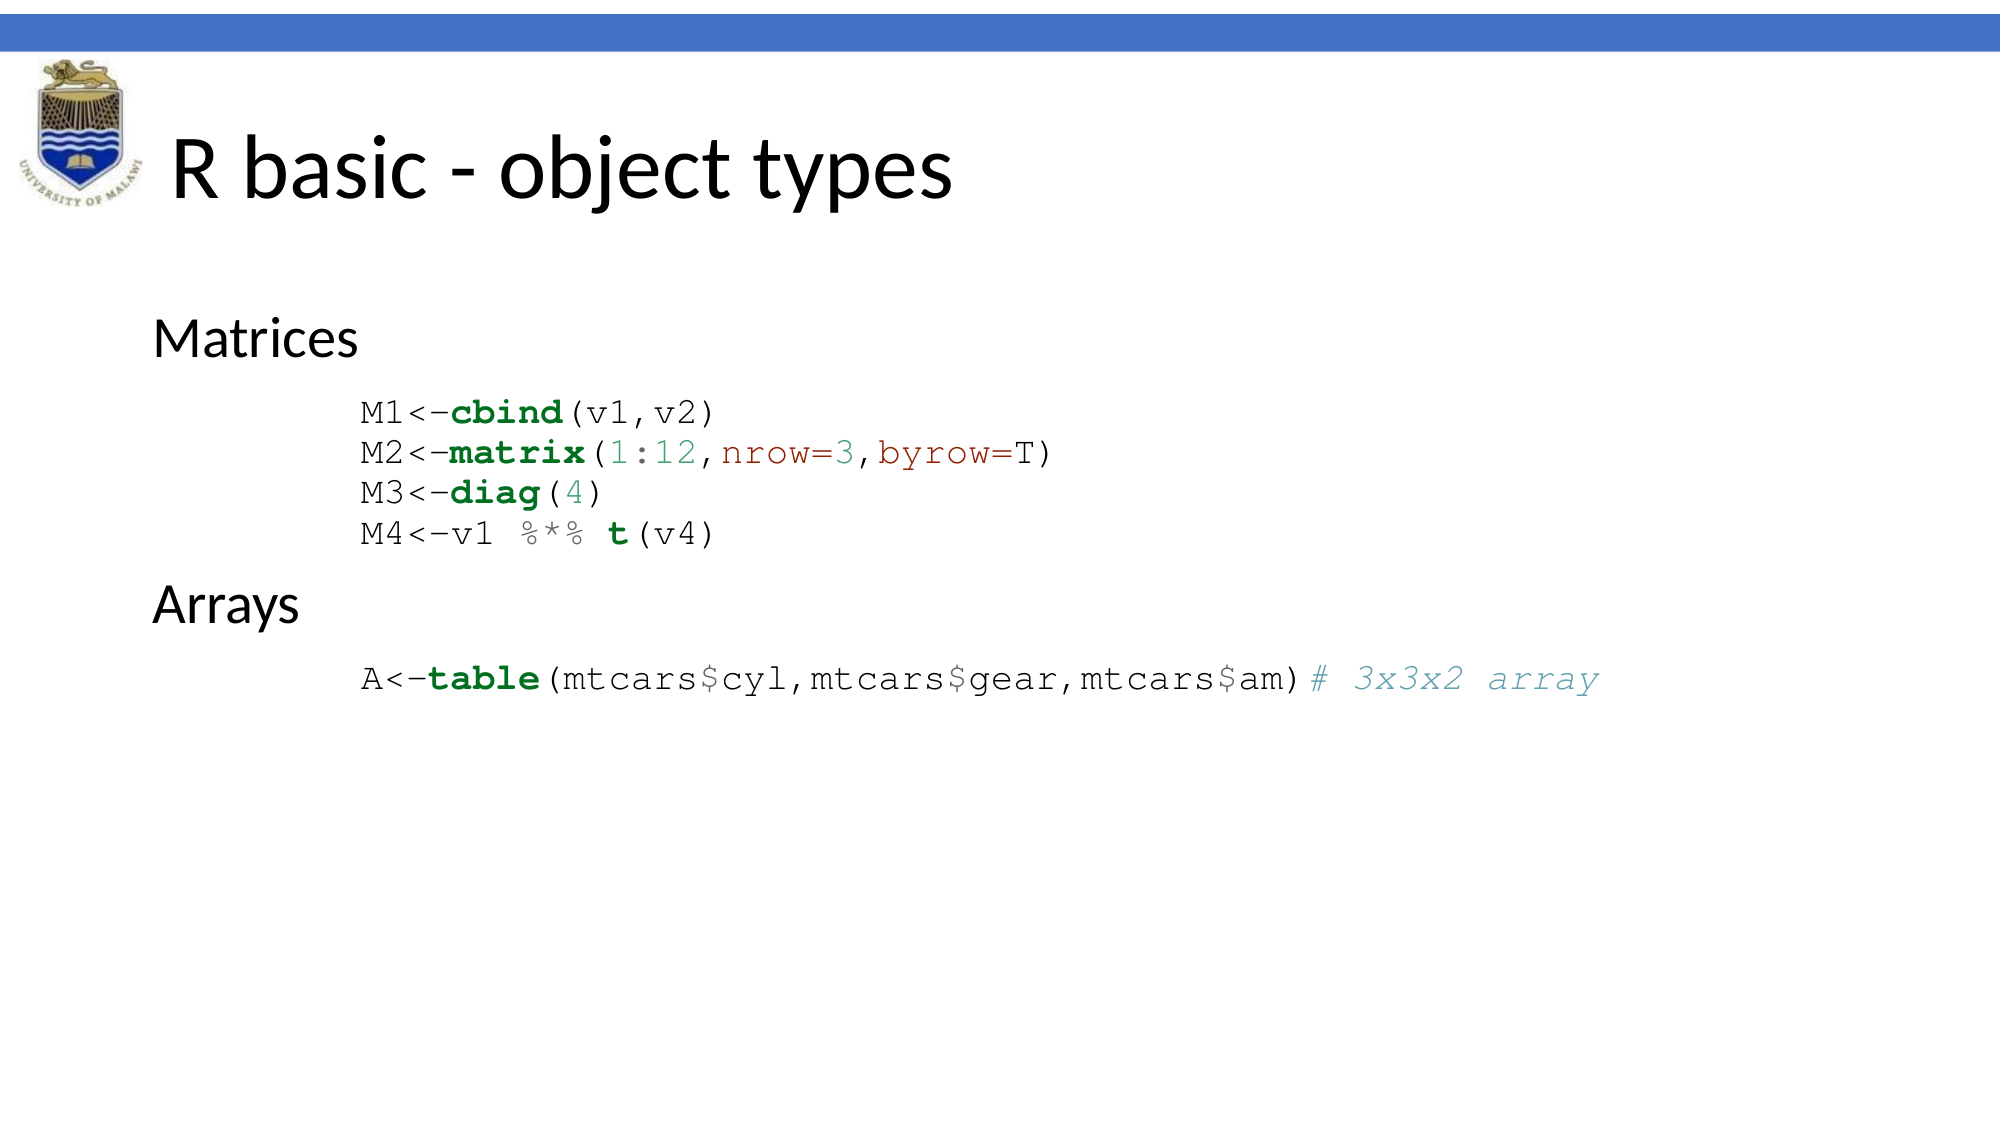

# R basic - object types
Matrices
M1<-cbind(v1,v2)
M2<-matrix(1:12,nrow=3,byrow=T)
M3<-diag(4)
M4<-v1 %*% t(v4)
Arrays
A<-table(mtcars$cyl,mtcars$gear,mtcars$am)# 3x3x2 array